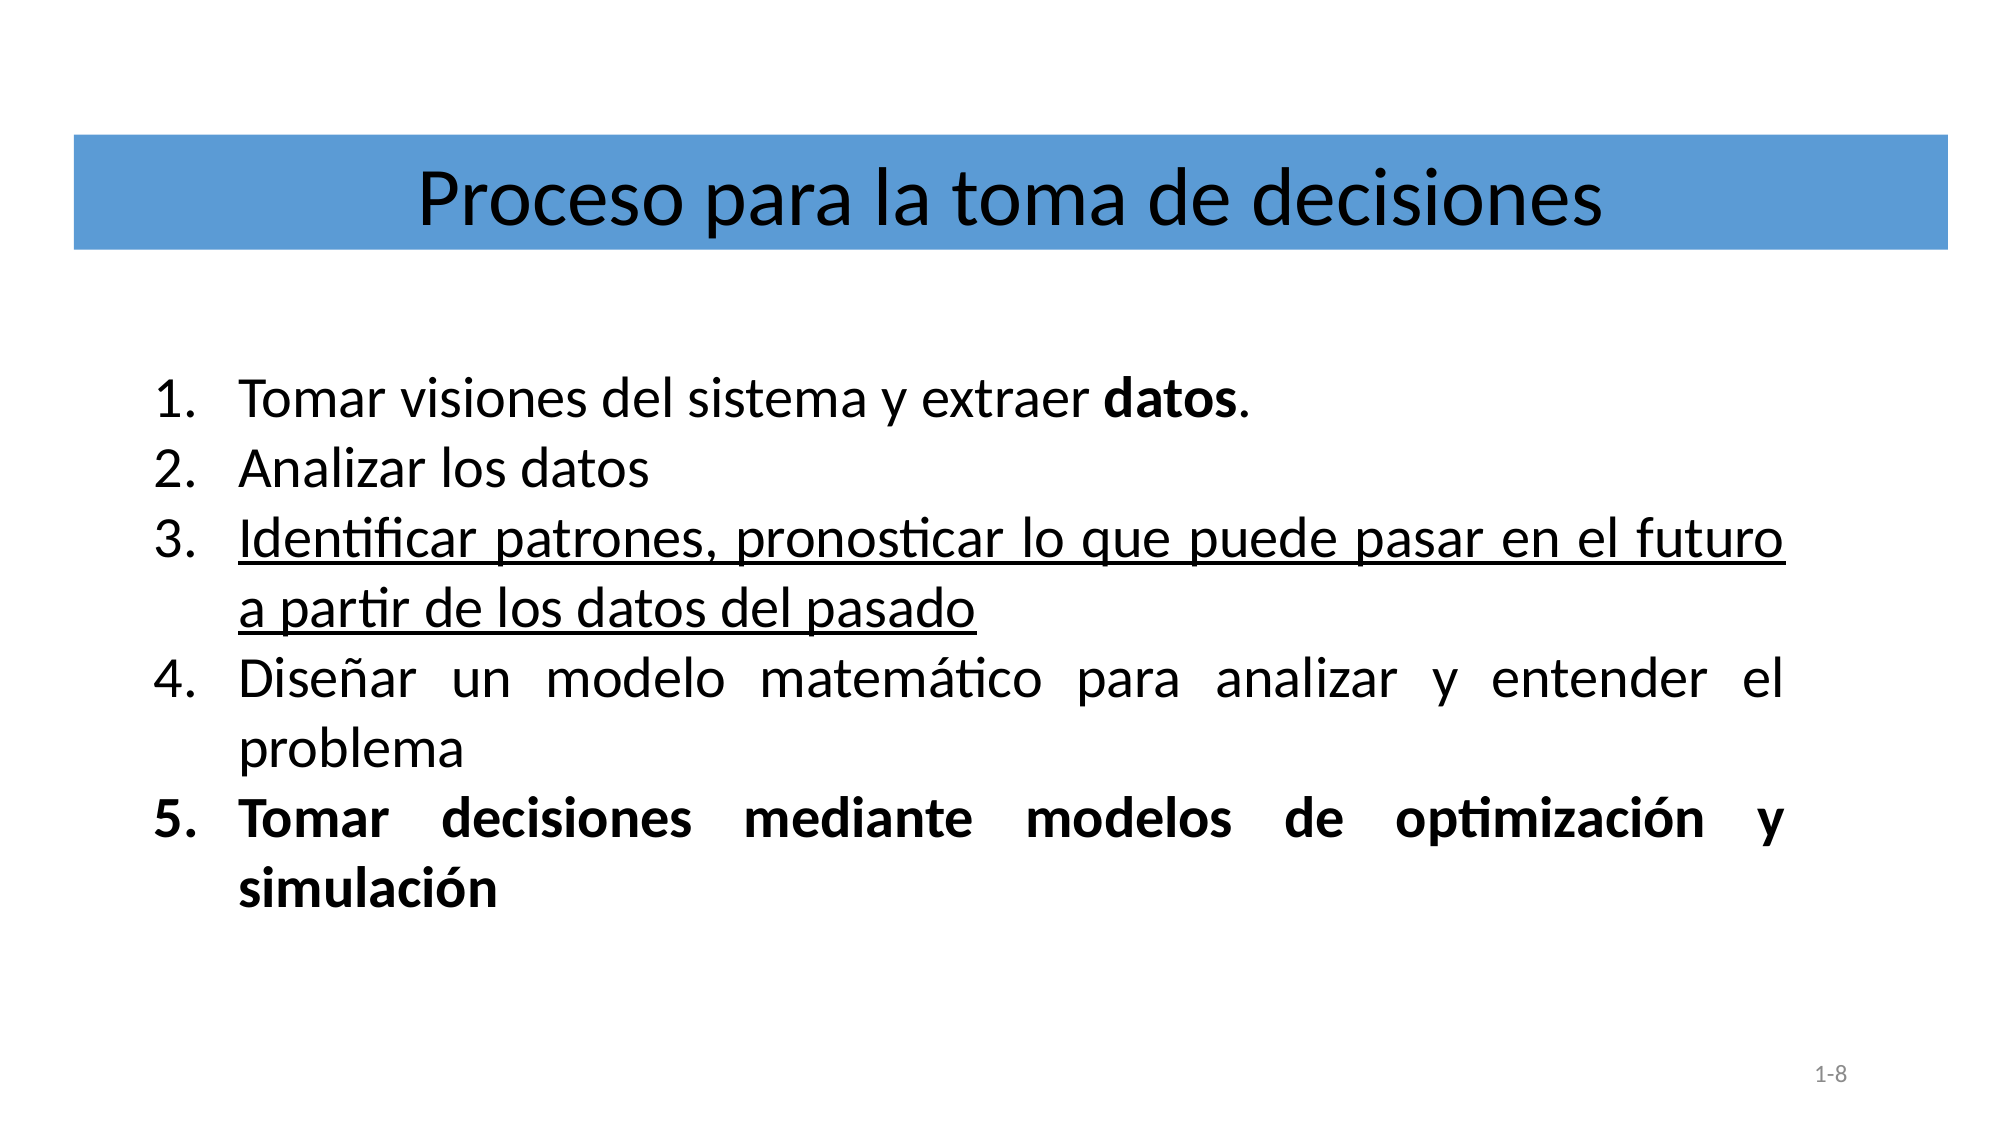

Proceso para la toma de decisiones
Tomar visiones del sistema y extraer datos.
Analizar los datos
Identificar patrones, pronosticar lo que puede pasar en el futuro a partir de los datos del pasado
Diseñar un modelo matemático para analizar y entender el problema
Tomar decisiones mediante modelos de optimización y simulación
1-8